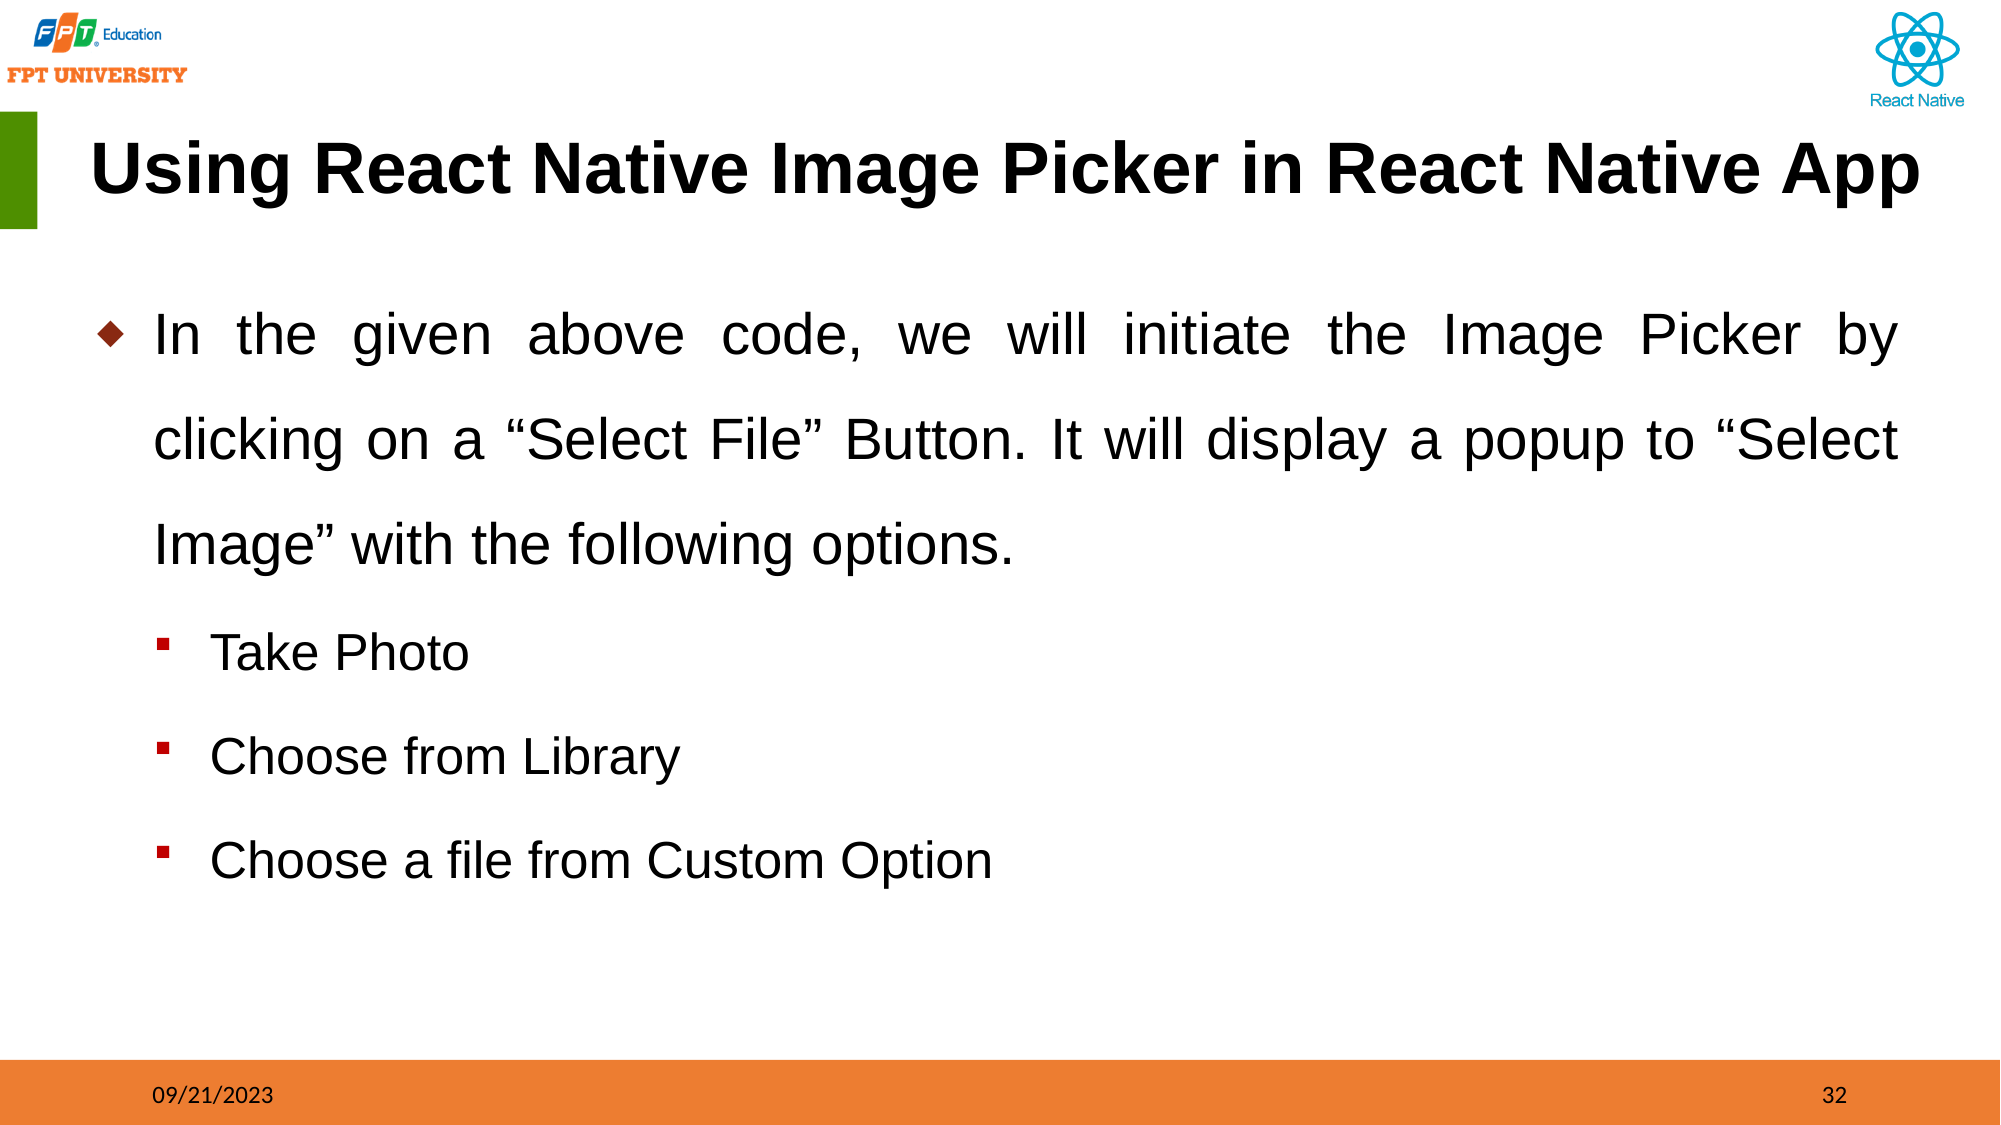

# Using React Native Image Picker in React Native App
In the given above code, we will initiate the Image Picker by clicking on a “Select File” Button. It will display a popup to “Select Image” with the following options.
Take Photo
Choose from Library
Choose a file from Custom Option
09/21/2023
32